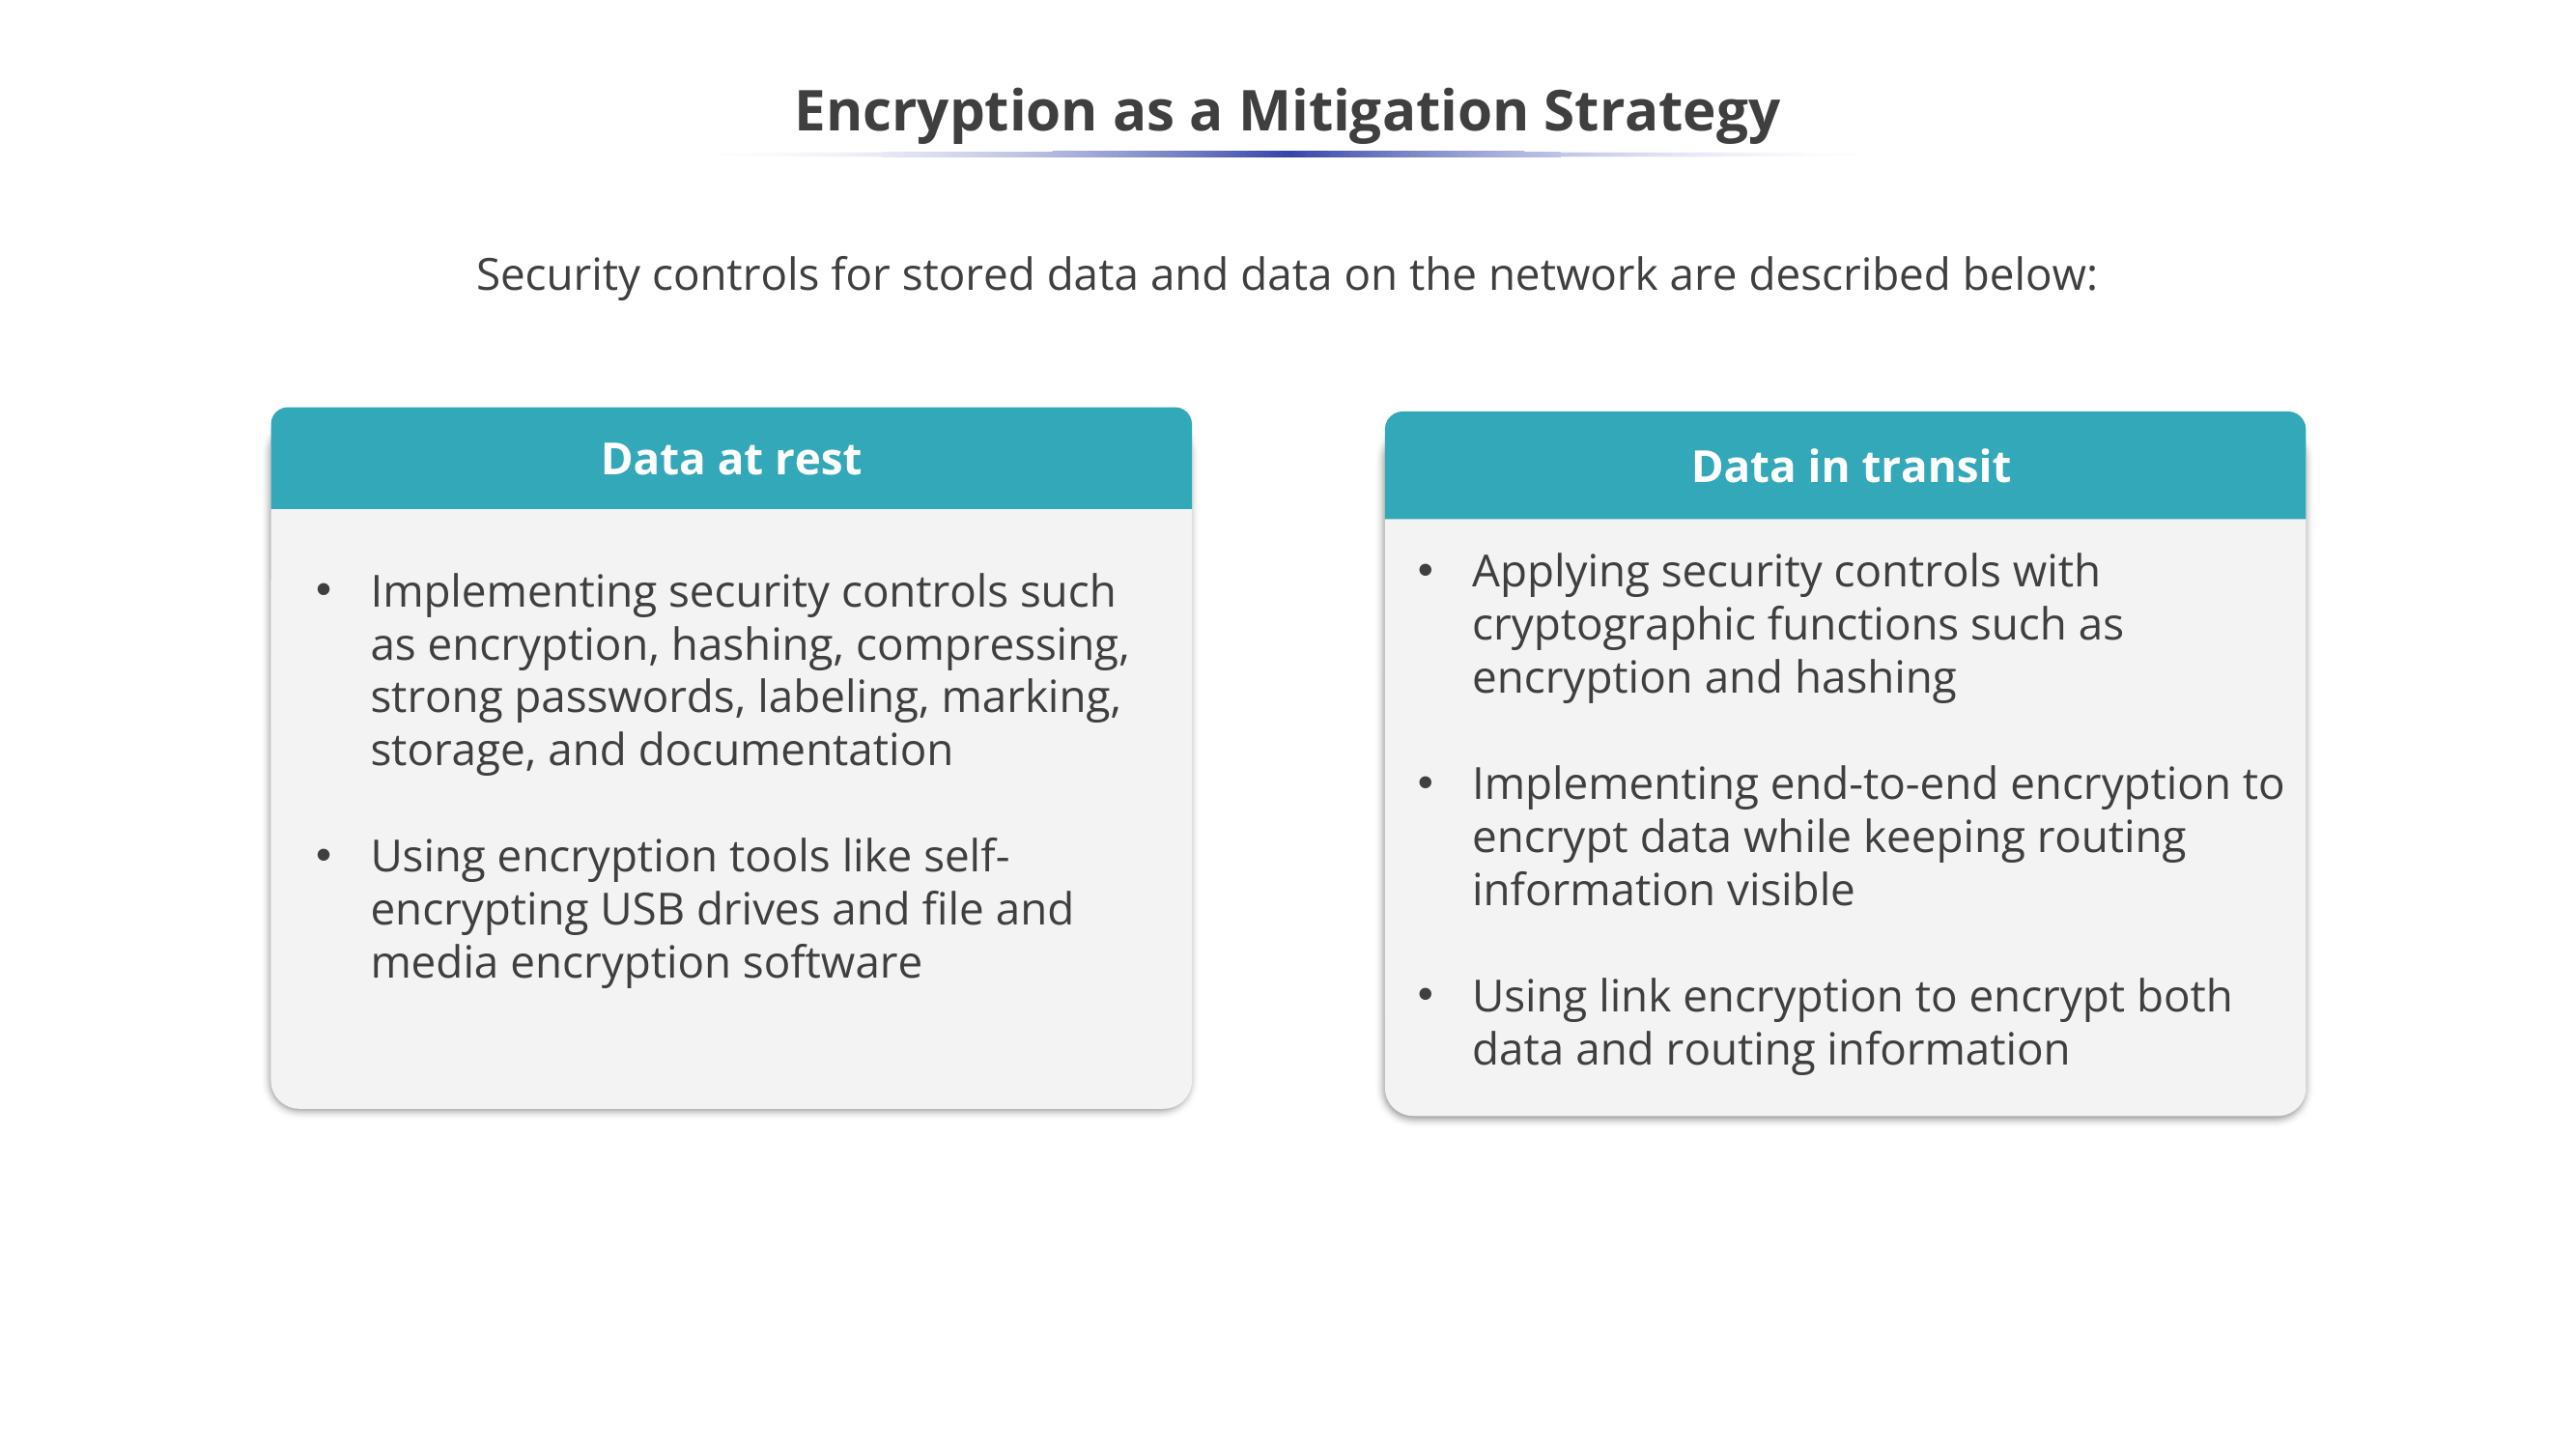

# Encryption as a Mitigation Strategy

Security controls for stored data and data on the network are described below:
Data at rest
 Data in transit

Applying security controls with cryptographic functions such as encryption and hashing

Implementing end-to-end encryption to encrypt data while keeping routing information visible

Using link encryption to encrypt both data and routing information
Implementing security controls such as encryption, hashing, compressing, strong passwords, labeling, marking, storage, and documentation

Using encryption tools like self-encrypting USB drives and file and media encryption software